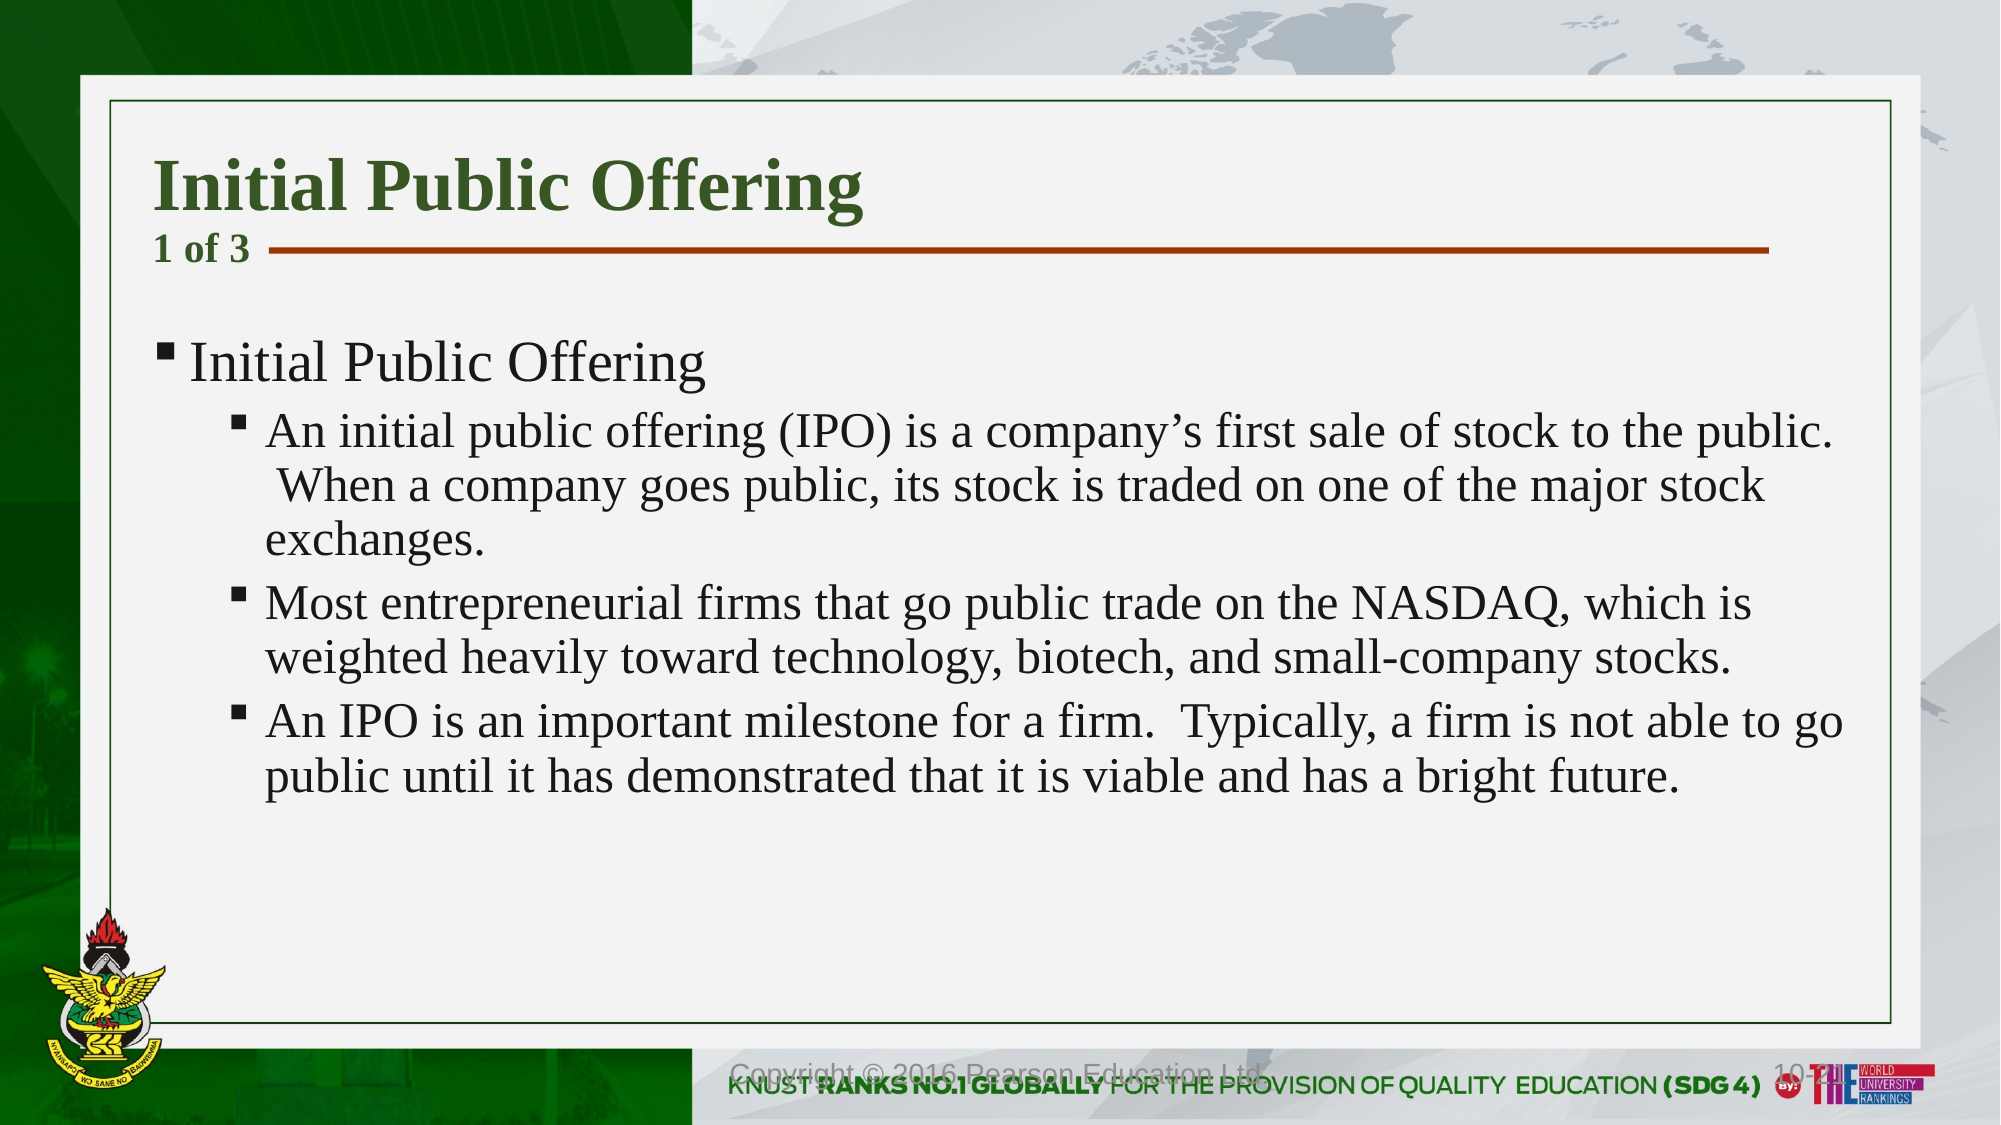

# Initial Public Offering 1 of 3

Initial Public Offering
An initial public offering (IPO) is a company’s first sale of stock to the public.  When a company goes public, its stock is traded on one of the major stock exchanges.
Most entrepreneurial firms that go public trade on the NASDAQ, which is weighted heavily toward technology, biotech, and small-company stocks.
An IPO is an important milestone for a firm.  Typically, a firm is not able to go public until it has demonstrated that it is viable and has a bright future.
Copyright © 2016 Pearson Education Ltd.
10-21